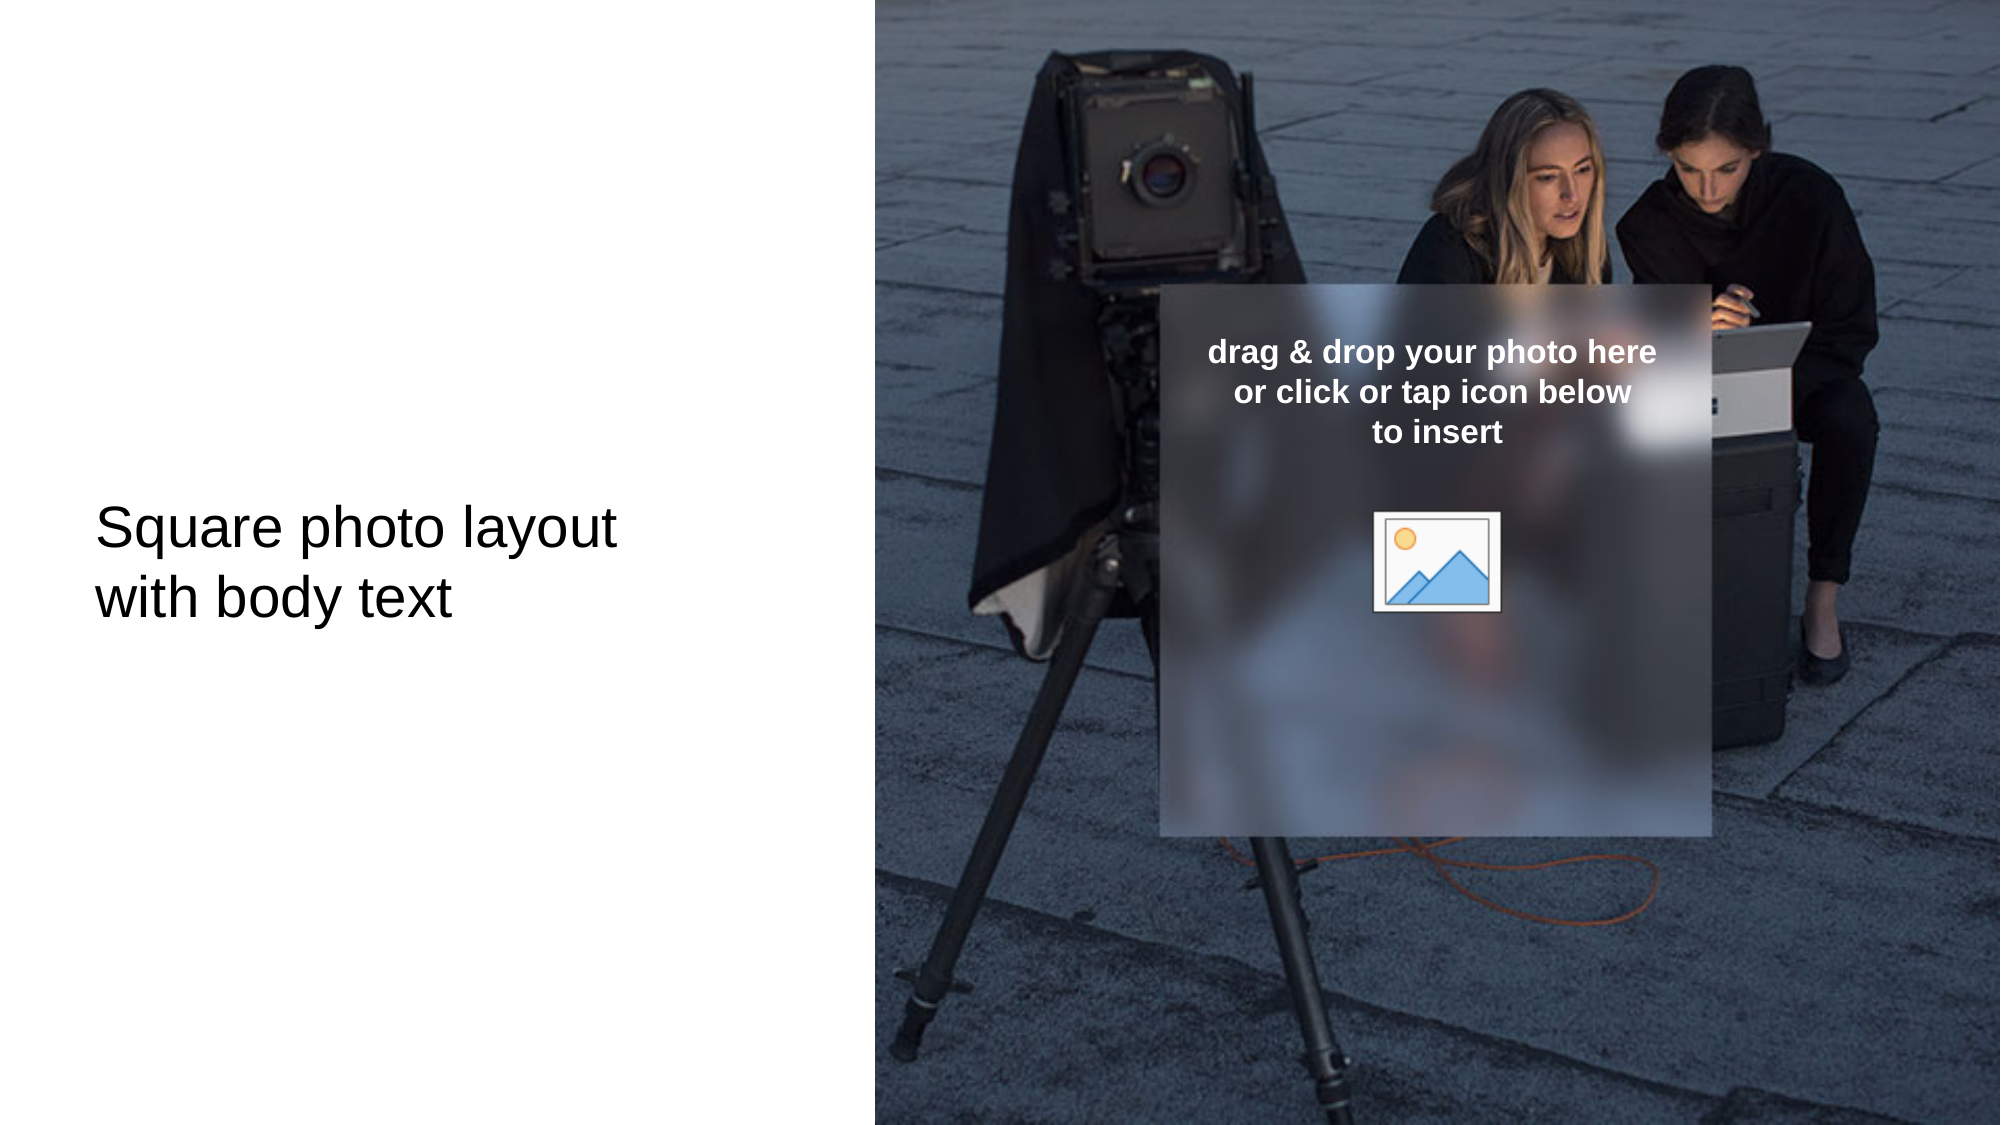

# Square photo layout with body text